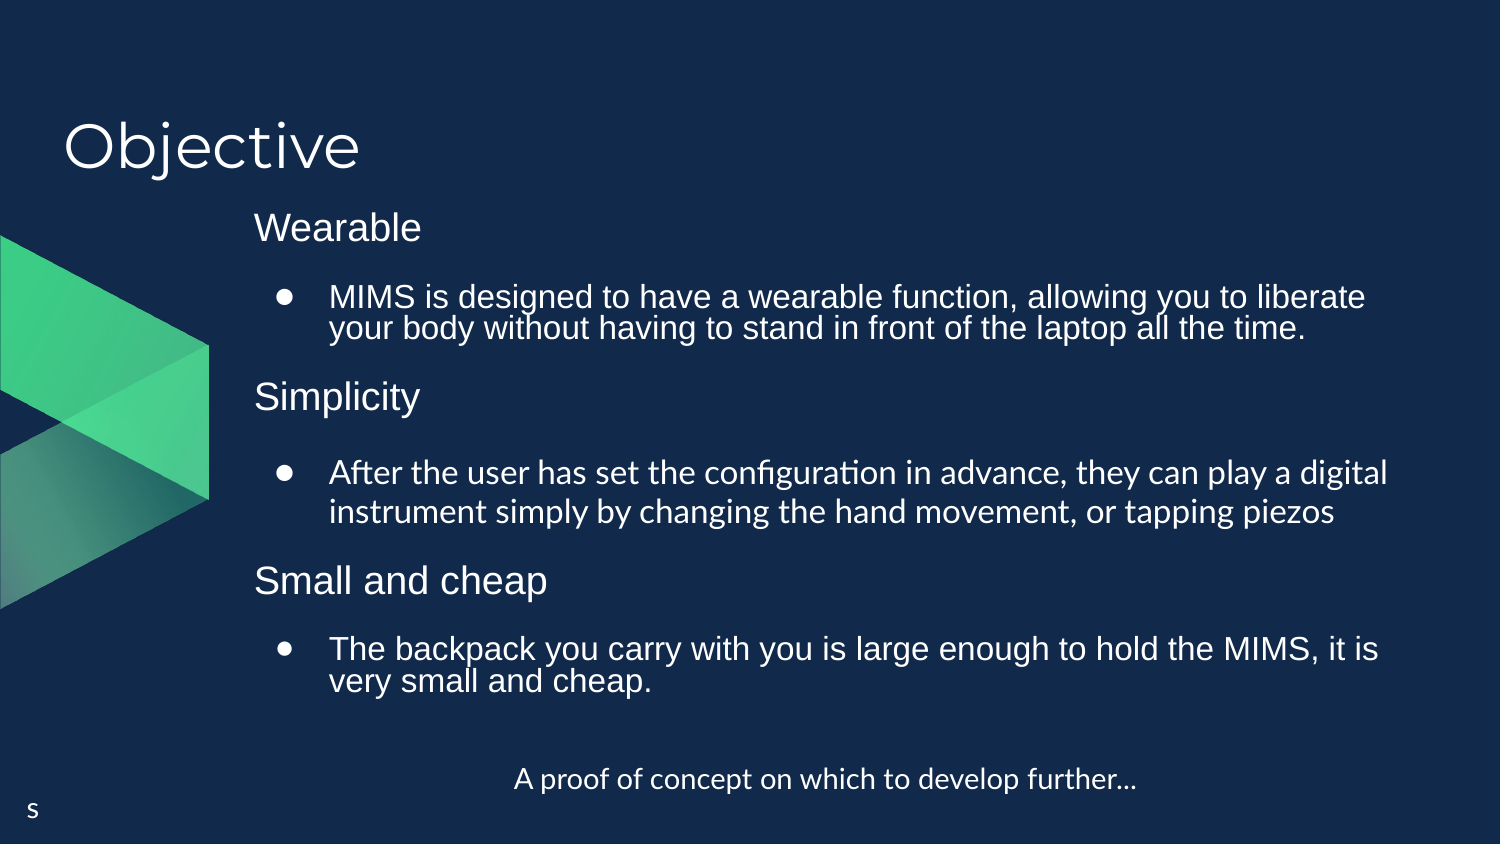

# Objective
Wearable
MIMS is designed to have a wearable function, allowing you to liberate your body without having to stand in front of the laptop all the time.
Simplicity
After the user has set the configuration in advance, they can play a digital instrument simply by changing the hand movement, or tapping piezos
Small and cheap
The backpack you carry with you is large enough to hold the MIMS, it is very small and cheap.
A proof of concept on which to develop further...
s